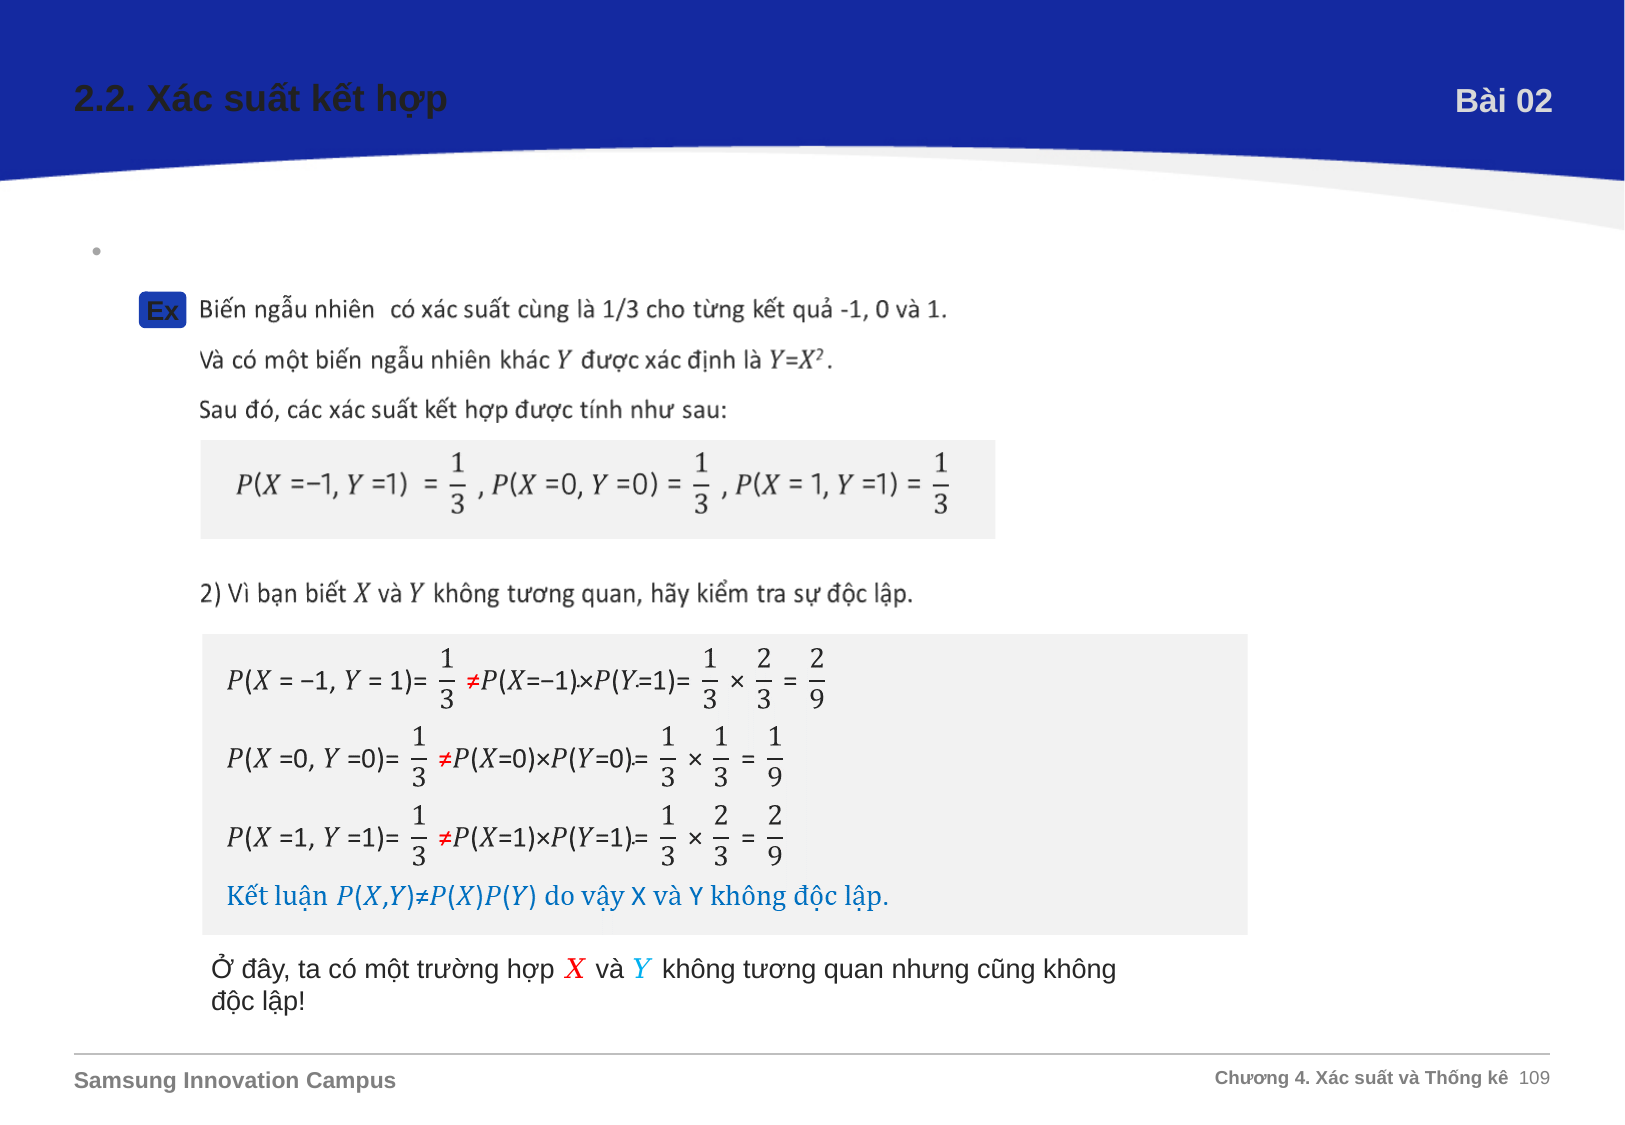

2.2. Xác suất kết hợp
Bài 02
Dependence and Correlation

Ex

Ở đây, ta có một trường hợp 𝑋 và 𝑌 không tương quan nhưng cũng không độc lập!